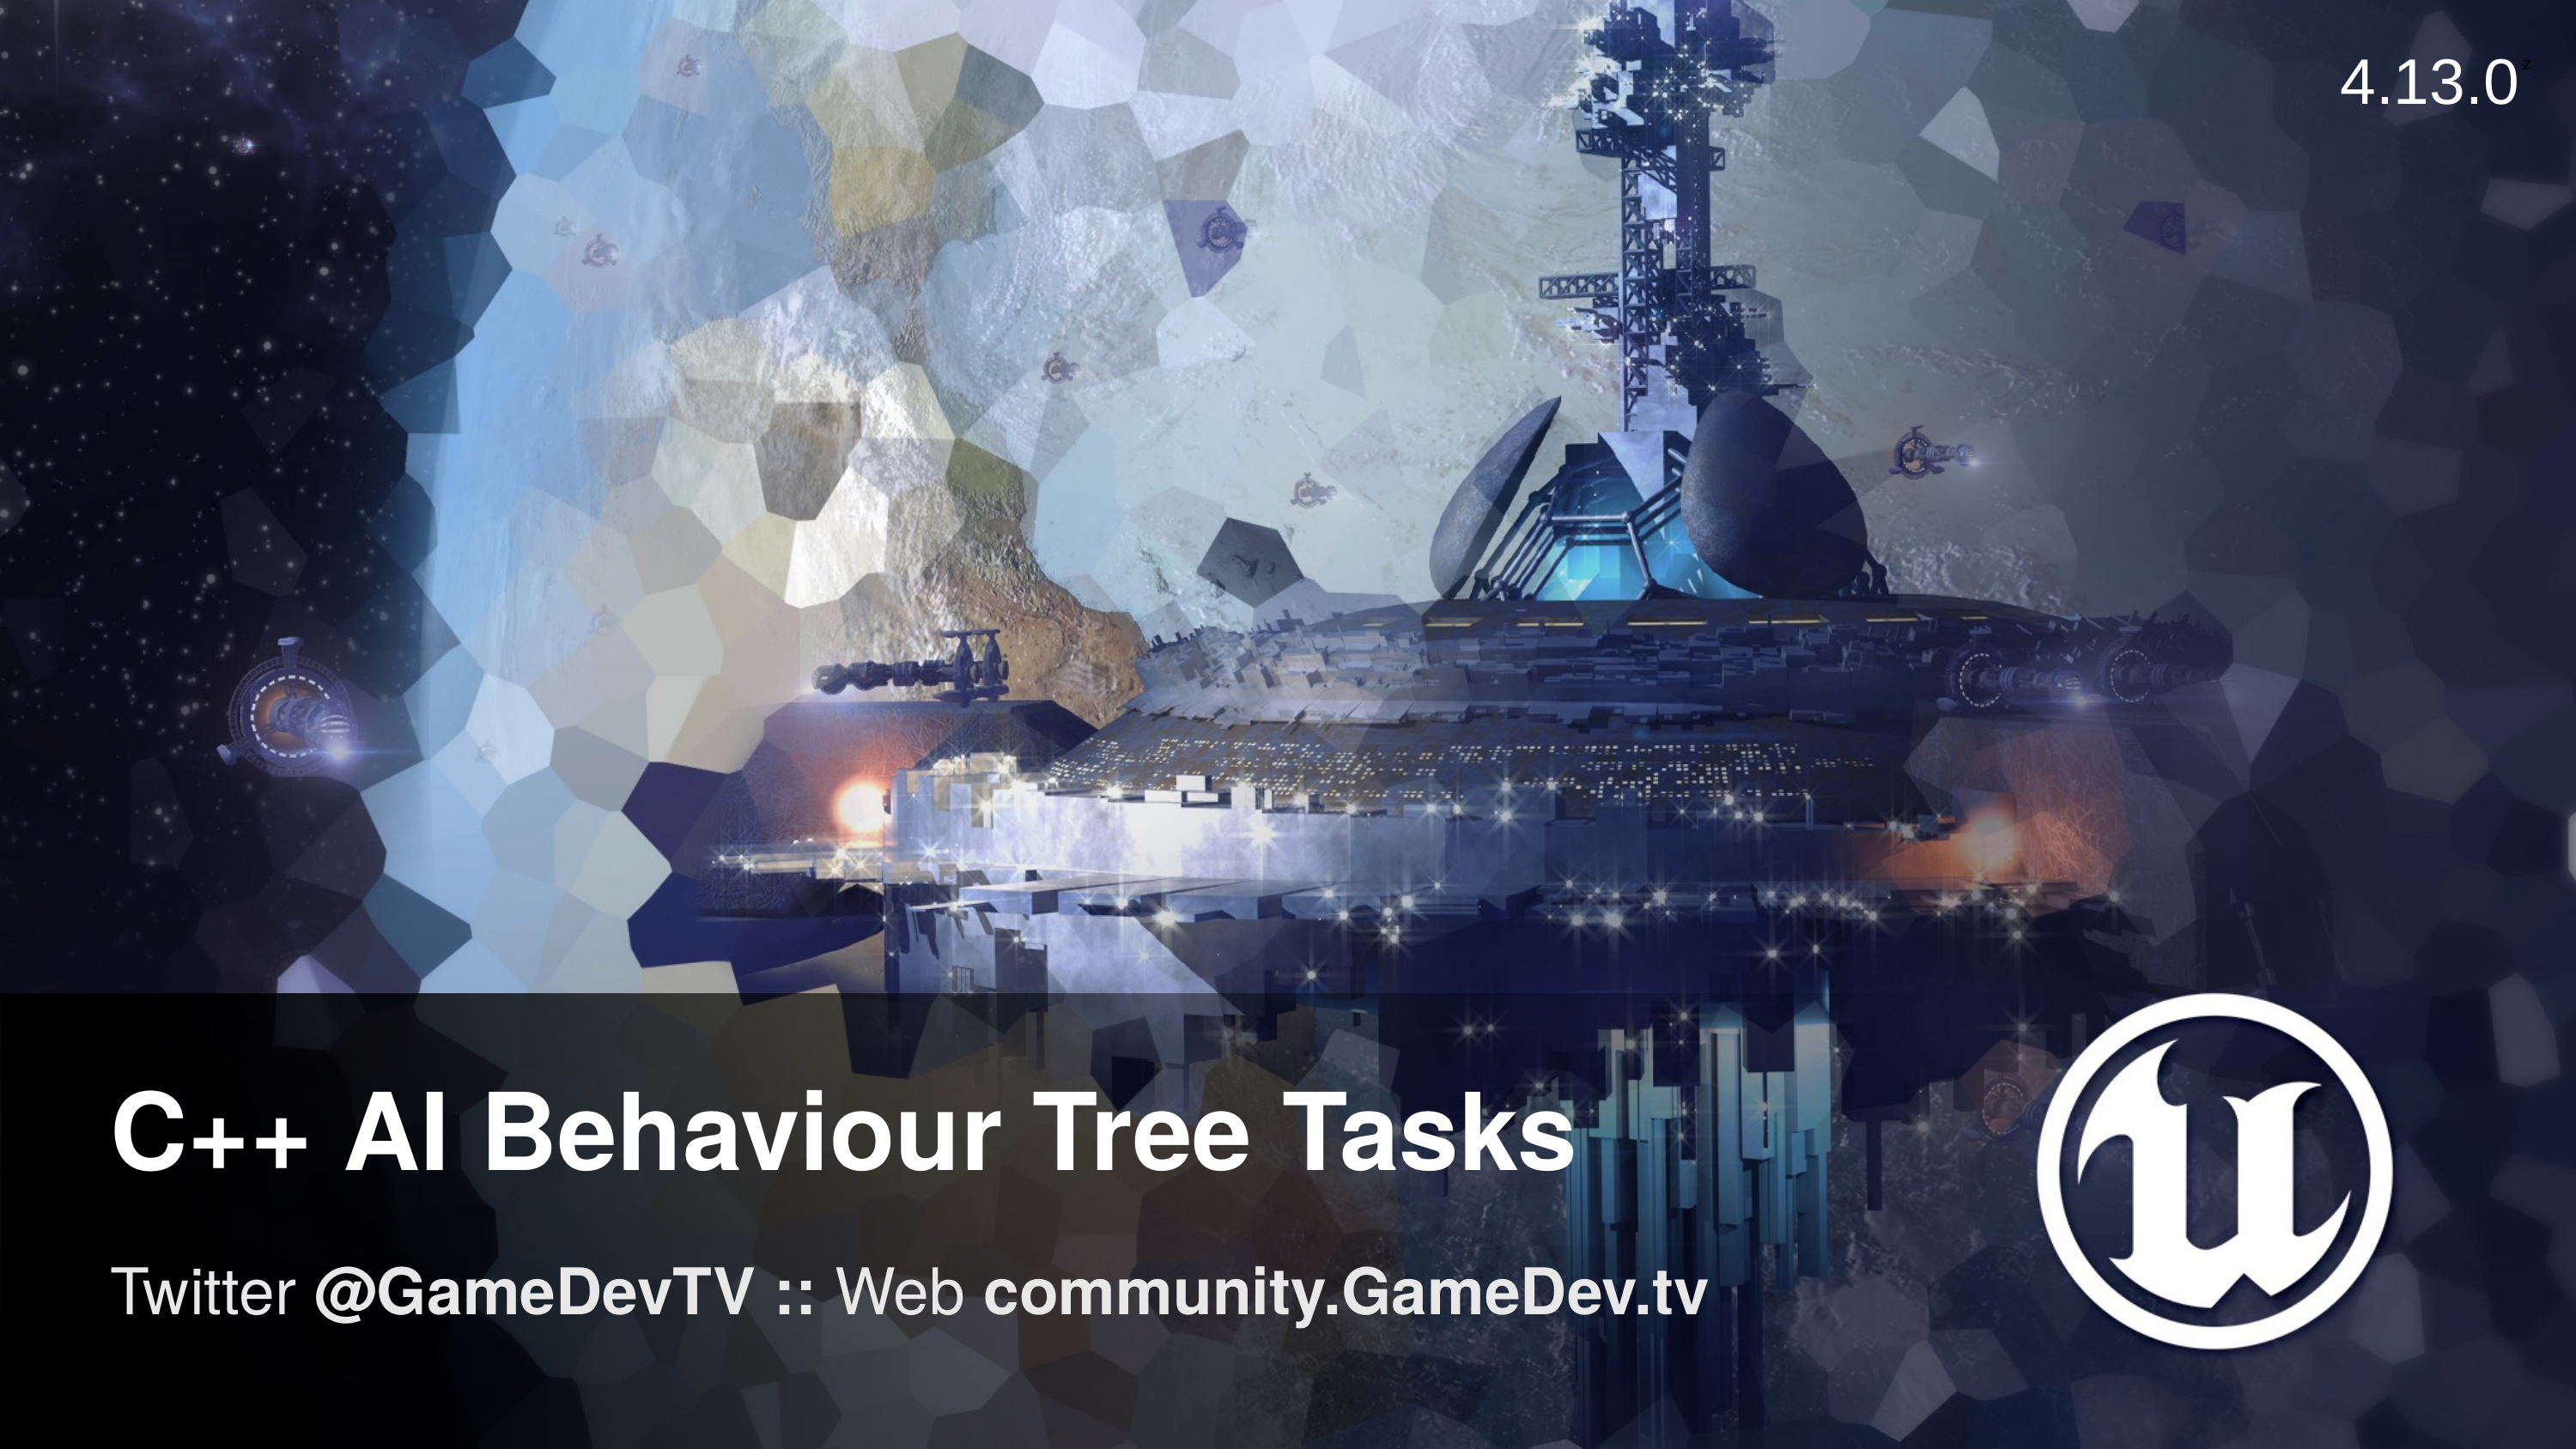

4.13.0
# C++ AI Behaviour Tree Tasks